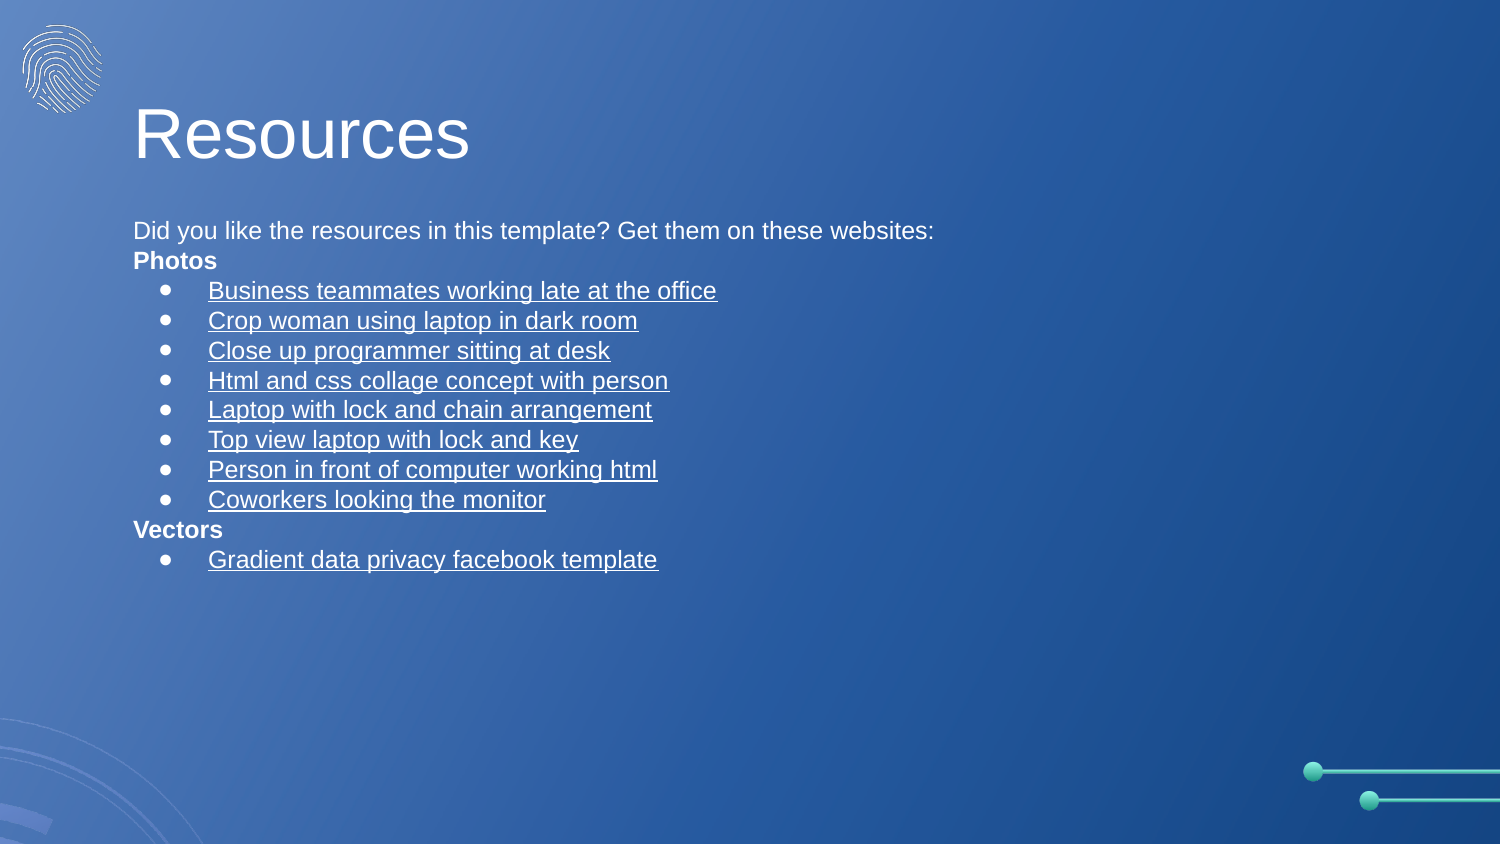

# Resources
Did you like the resources in this template? Get them on these websites:
Photos
Business teammates working late at the office
Crop woman using laptop in dark room
Close up programmer sitting at desk
Html and css collage concept with person
Laptop with lock and chain arrangement
Top view laptop with lock and key
Person in front of computer working html
Coworkers looking the monitor
Vectors
Gradient data privacy facebook template